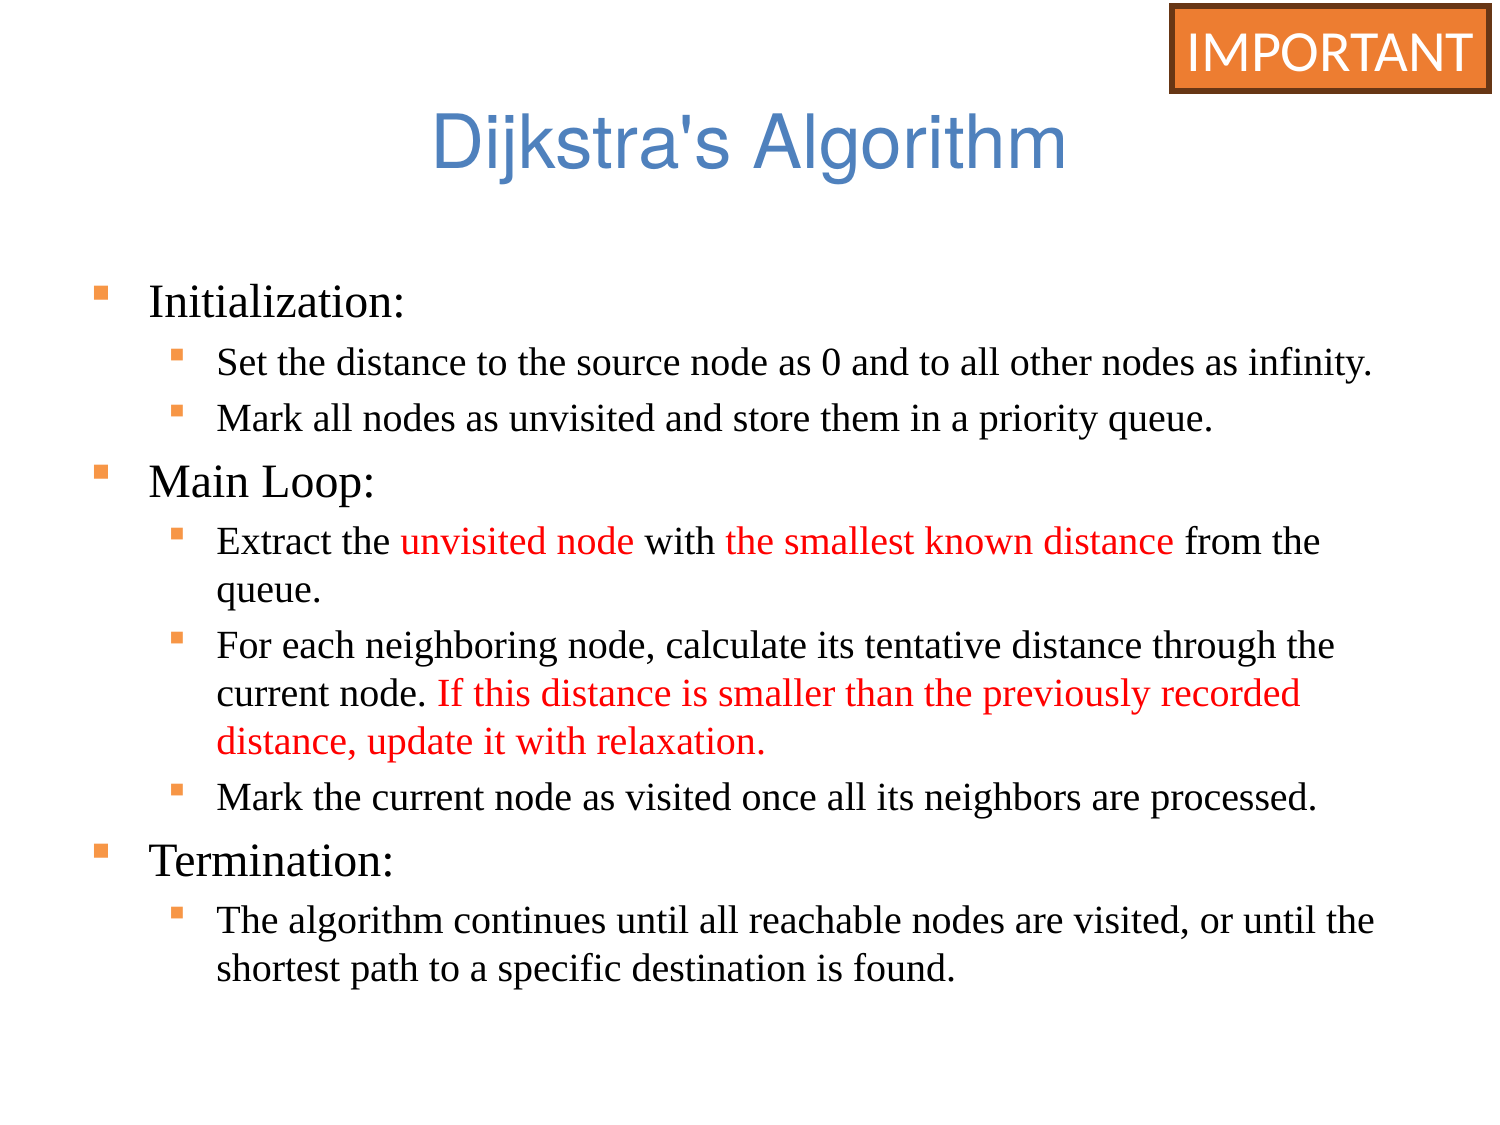

IMPORTANT
# Dijkstra's Algorithm
Initialization:
Set the distance to the source node as 0 and to all other nodes as infinity.
Mark all nodes as unvisited and store them in a priority queue.
Main Loop:
Extract the unvisited node with the smallest known distance from the queue.
For each neighboring node, calculate its tentative distance through the current node. If this distance is smaller than the previously recorded distance, update it with relaxation.
Mark the current node as visited once all its neighbors are processed.
Termination:
The algorithm continues until all reachable nodes are visited, or until the shortest path to a specific destination is found.